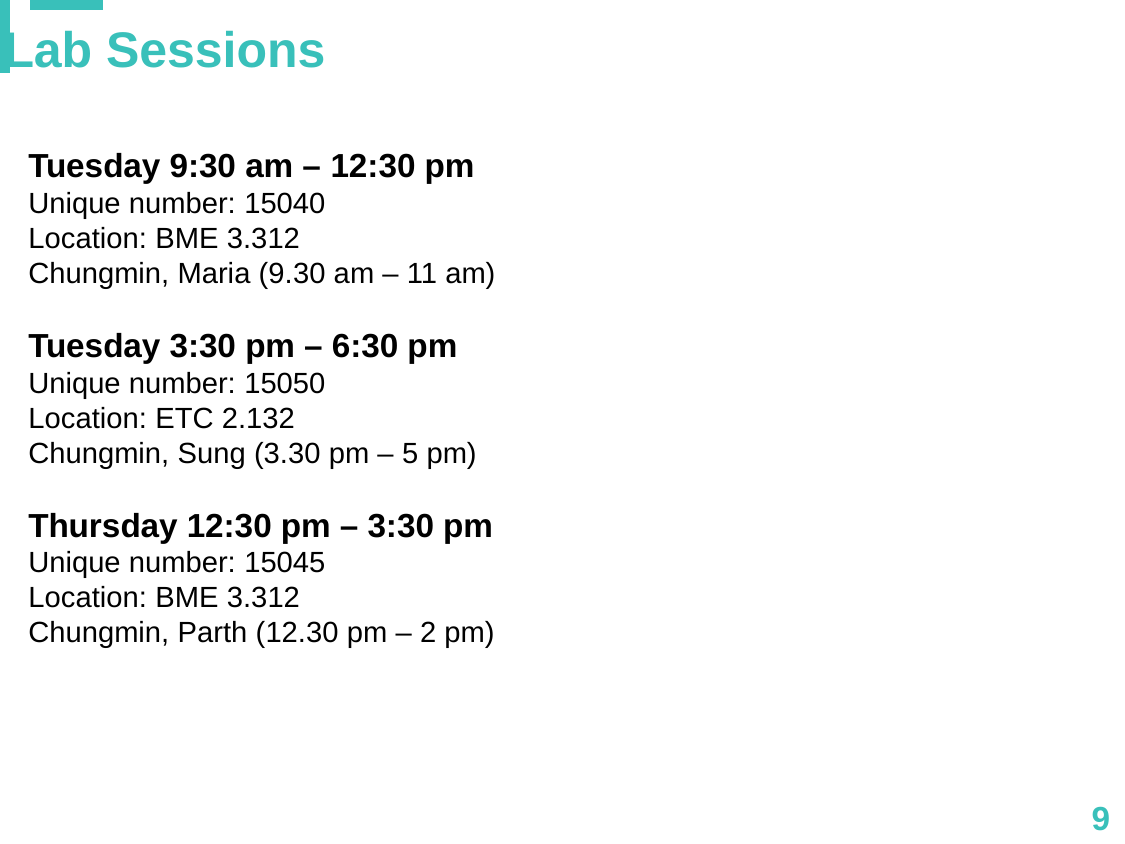

Lab Sessions
Tuesday 9:30 am – 12:30 pm
Unique number: 15040
Location: BME 3.312
Chungmin, Maria (9.30 am – 11 am)

Tuesday 3:30 pm – 6:30 pm
Unique number: 15050
Location: ETC 2.132
Chungmin, Sung (3.30 pm – 5 pm)

Thursday 12:30 pm – 3:30 pm
Unique number: 15045
Location: BME 3.312
Chungmin, Parth (12.30 pm – 2 pm)

9